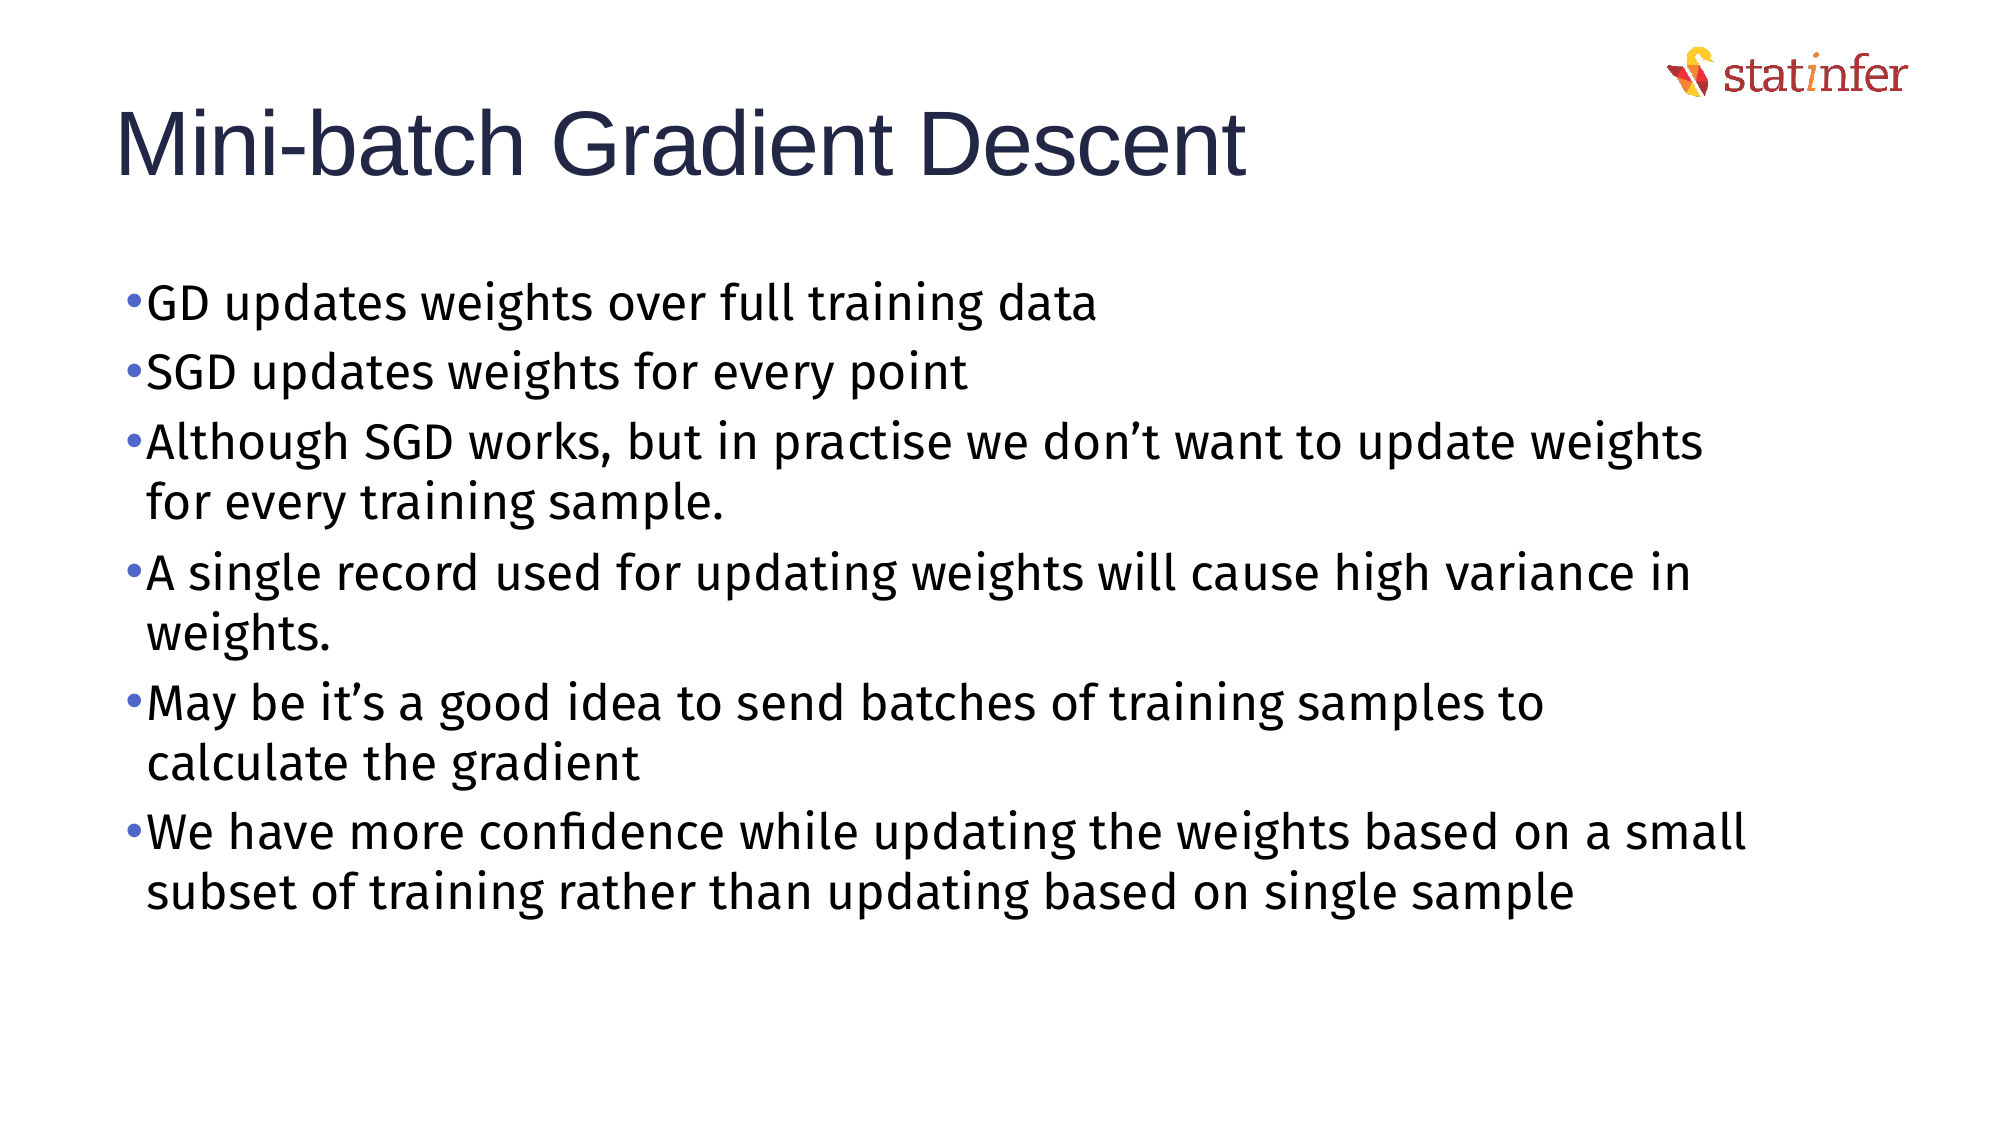

# Mini-batch Gradient Descent
GD updates weights over full training data
SGD updates weights for every point
Although SGD works, but in practise we don’t want to update weights for every training sample.
A single record used for updating weights will cause high variance in weights.
May be it’s a good idea to send batches of training samples to calculate the gradient
We have more confidence while updating the weights based on a small subset of training rather than updating based on single sample
72